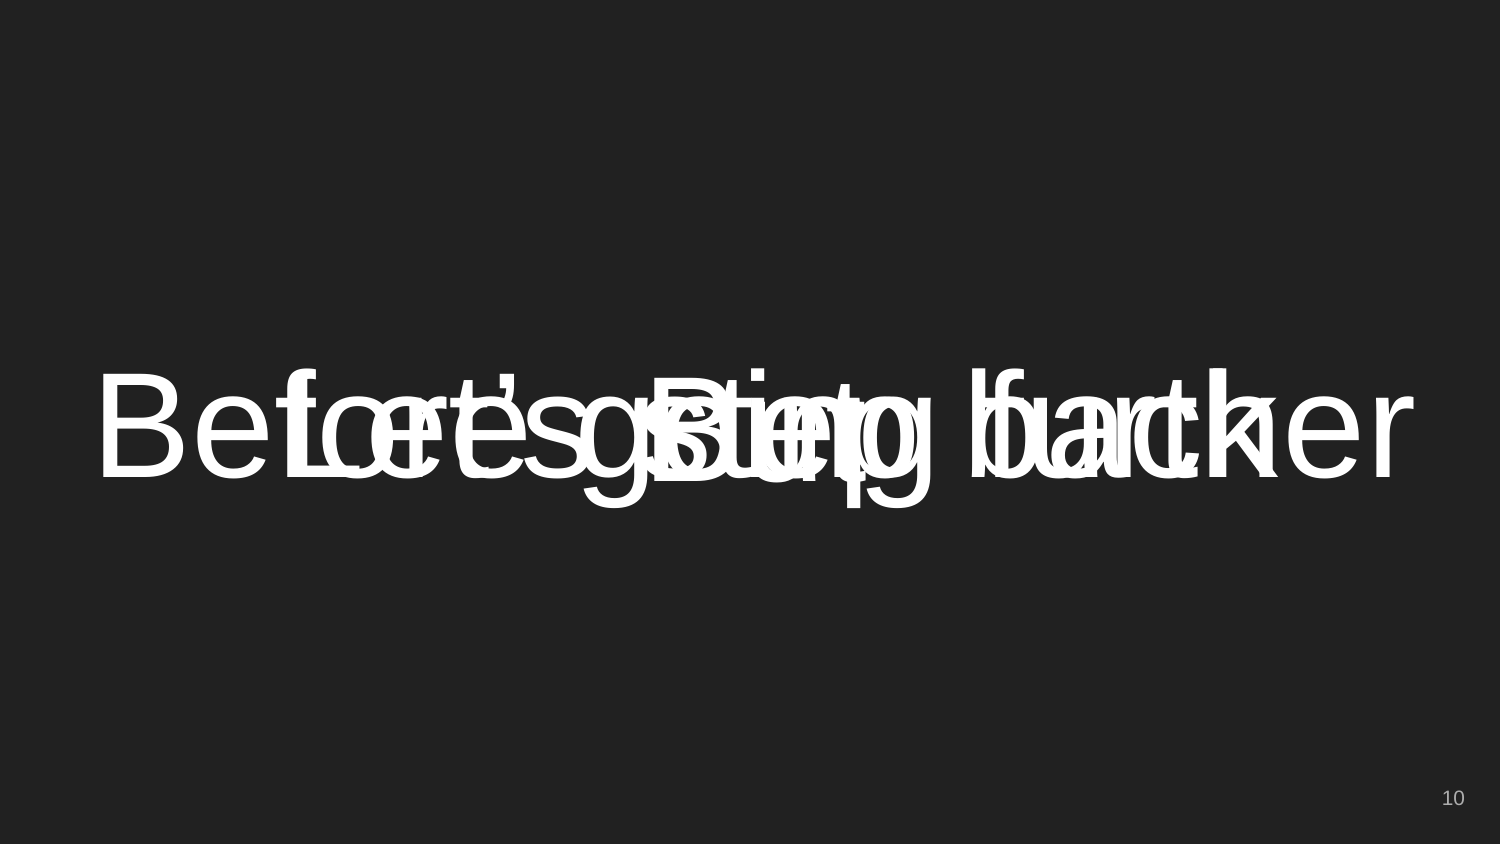

Before going further
Let’s step back
# But
10